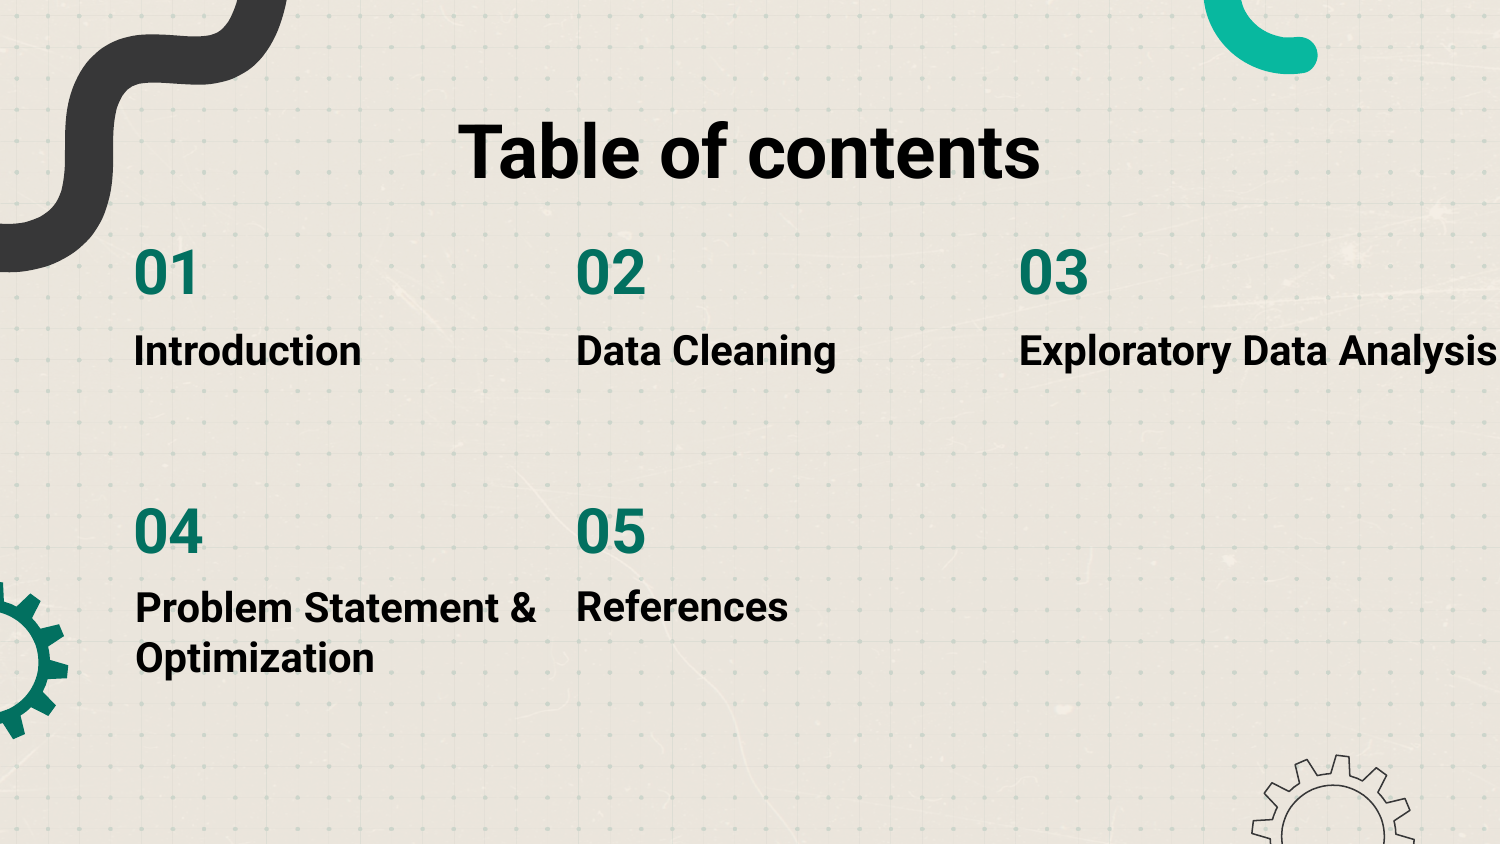

# Table of contents
01
02
03
Exploratory Data Analysis
Introduction
Data Cleaning
04
05
Problem Statement & Optimization
References